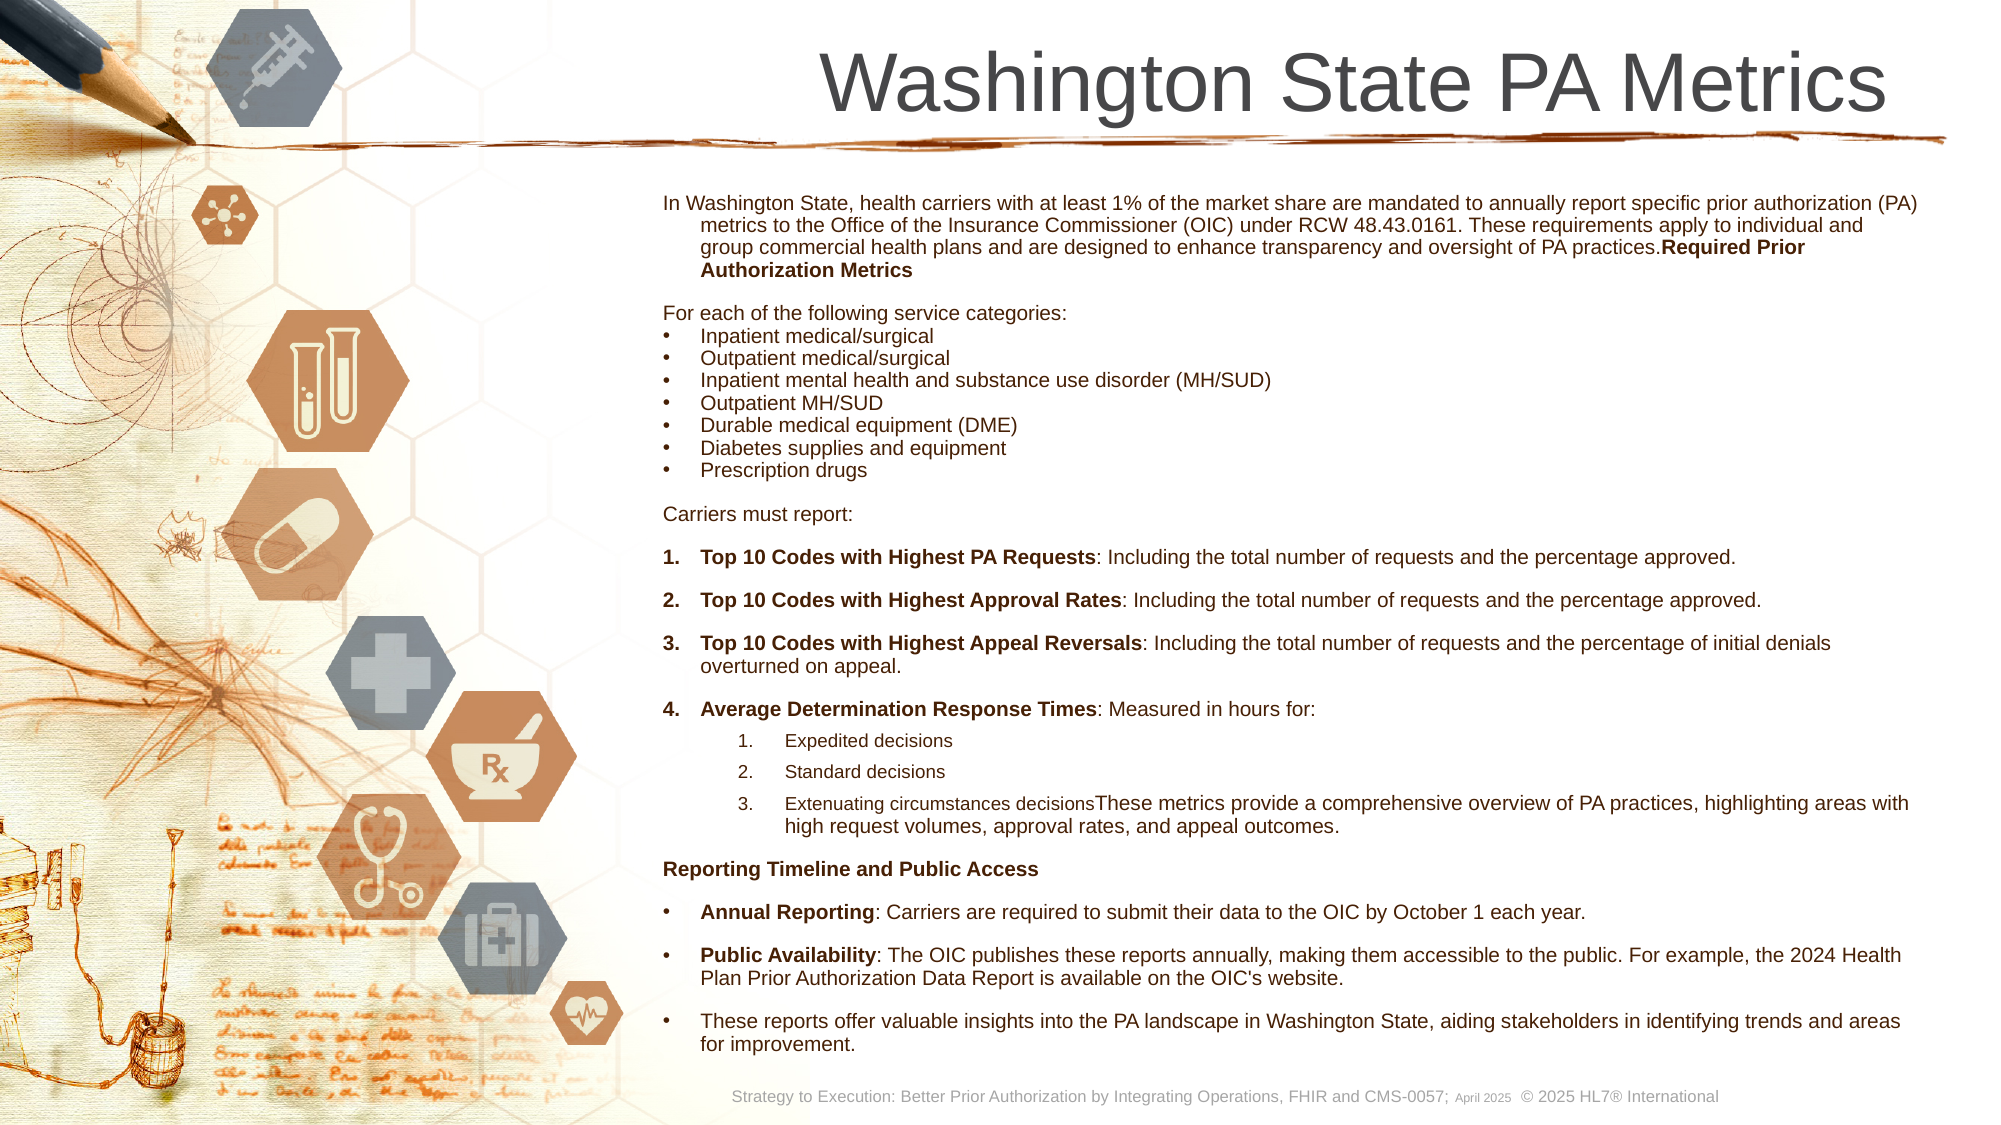

# Washington State PA Metrics
In Washington State, health carriers with at least 1% of the market share are mandated to annually report specific prior authorization (PA) metrics to the Office of the Insurance Commissioner (OIC) under RCW 48.43.0161. These requirements apply to individual and group commercial health plans and are designed to enhance transparency and oversight of PA practices.​Required Prior Authorization Metrics
For each of the following service categories:
Inpatient medical/surgical
Outpatient medical/surgical
Inpatient mental health and substance use disorder (MH/SUD)
Outpatient MH/SUD
Durable medical equipment (DME)
Diabetes supplies and equipment
Prescription drugs
Carriers must report:
Top 10 Codes with Highest PA Requests: Including the total number of requests and the percentage approved.​
Top 10 Codes with Highest Approval Rates: Including the total number of requests and the percentage approved.​
Top 10 Codes with Highest Appeal Reversals: Including the total number of requests and the percentage of initial denials overturned on appeal.​
Average Determination Response Times: Measured in hours for:
Expedited decisions
Standard decisions
Extenuating circumstances decisions​These metrics provide a comprehensive overview of PA practices, highlighting areas with high request volumes, approval rates, and appeal outcomes.​
Reporting Timeline and Public Access
Annual Reporting: Carriers are required to submit their data to the OIC by October 1 each year.​
Public Availability: The OIC publishes these reports annually, making them accessible to the public. For example, the 2024 Health Plan Prior Authorization Data Report is available on the OIC's website.​
These reports offer valuable insights into the PA landscape in Washington State, aiding stakeholders in identifying trends and areas for improvement.